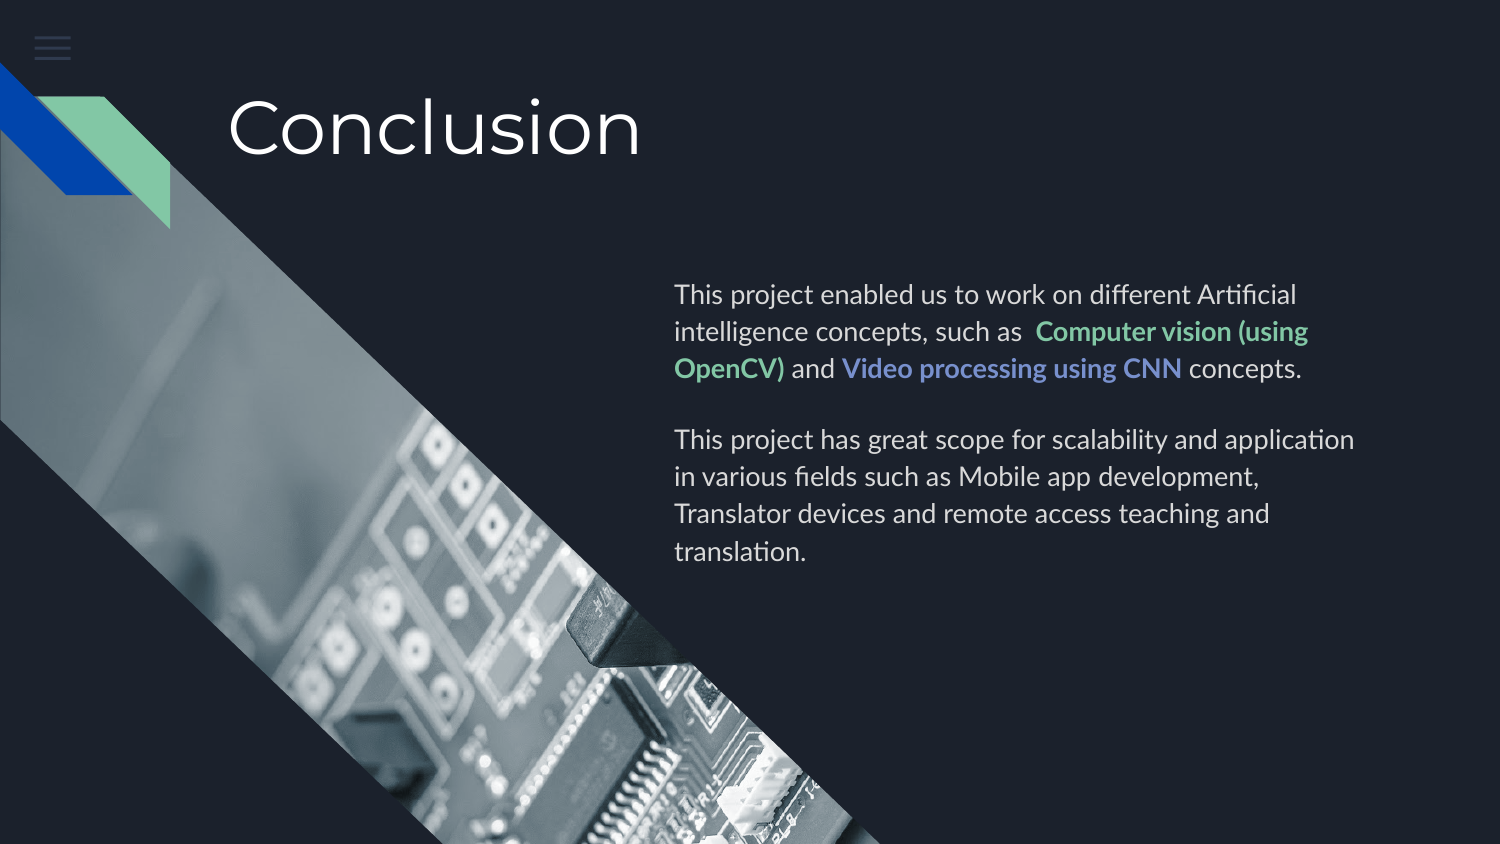

# Conclusion
This project enabled us to work on different Artificial intelligence concepts, such as  Computer vision (using OpenCV) and Video processing using CNN concepts.
This project has great scope for scalability and application in various fields such as Mobile app development, Translator devices and remote access teaching and translation.